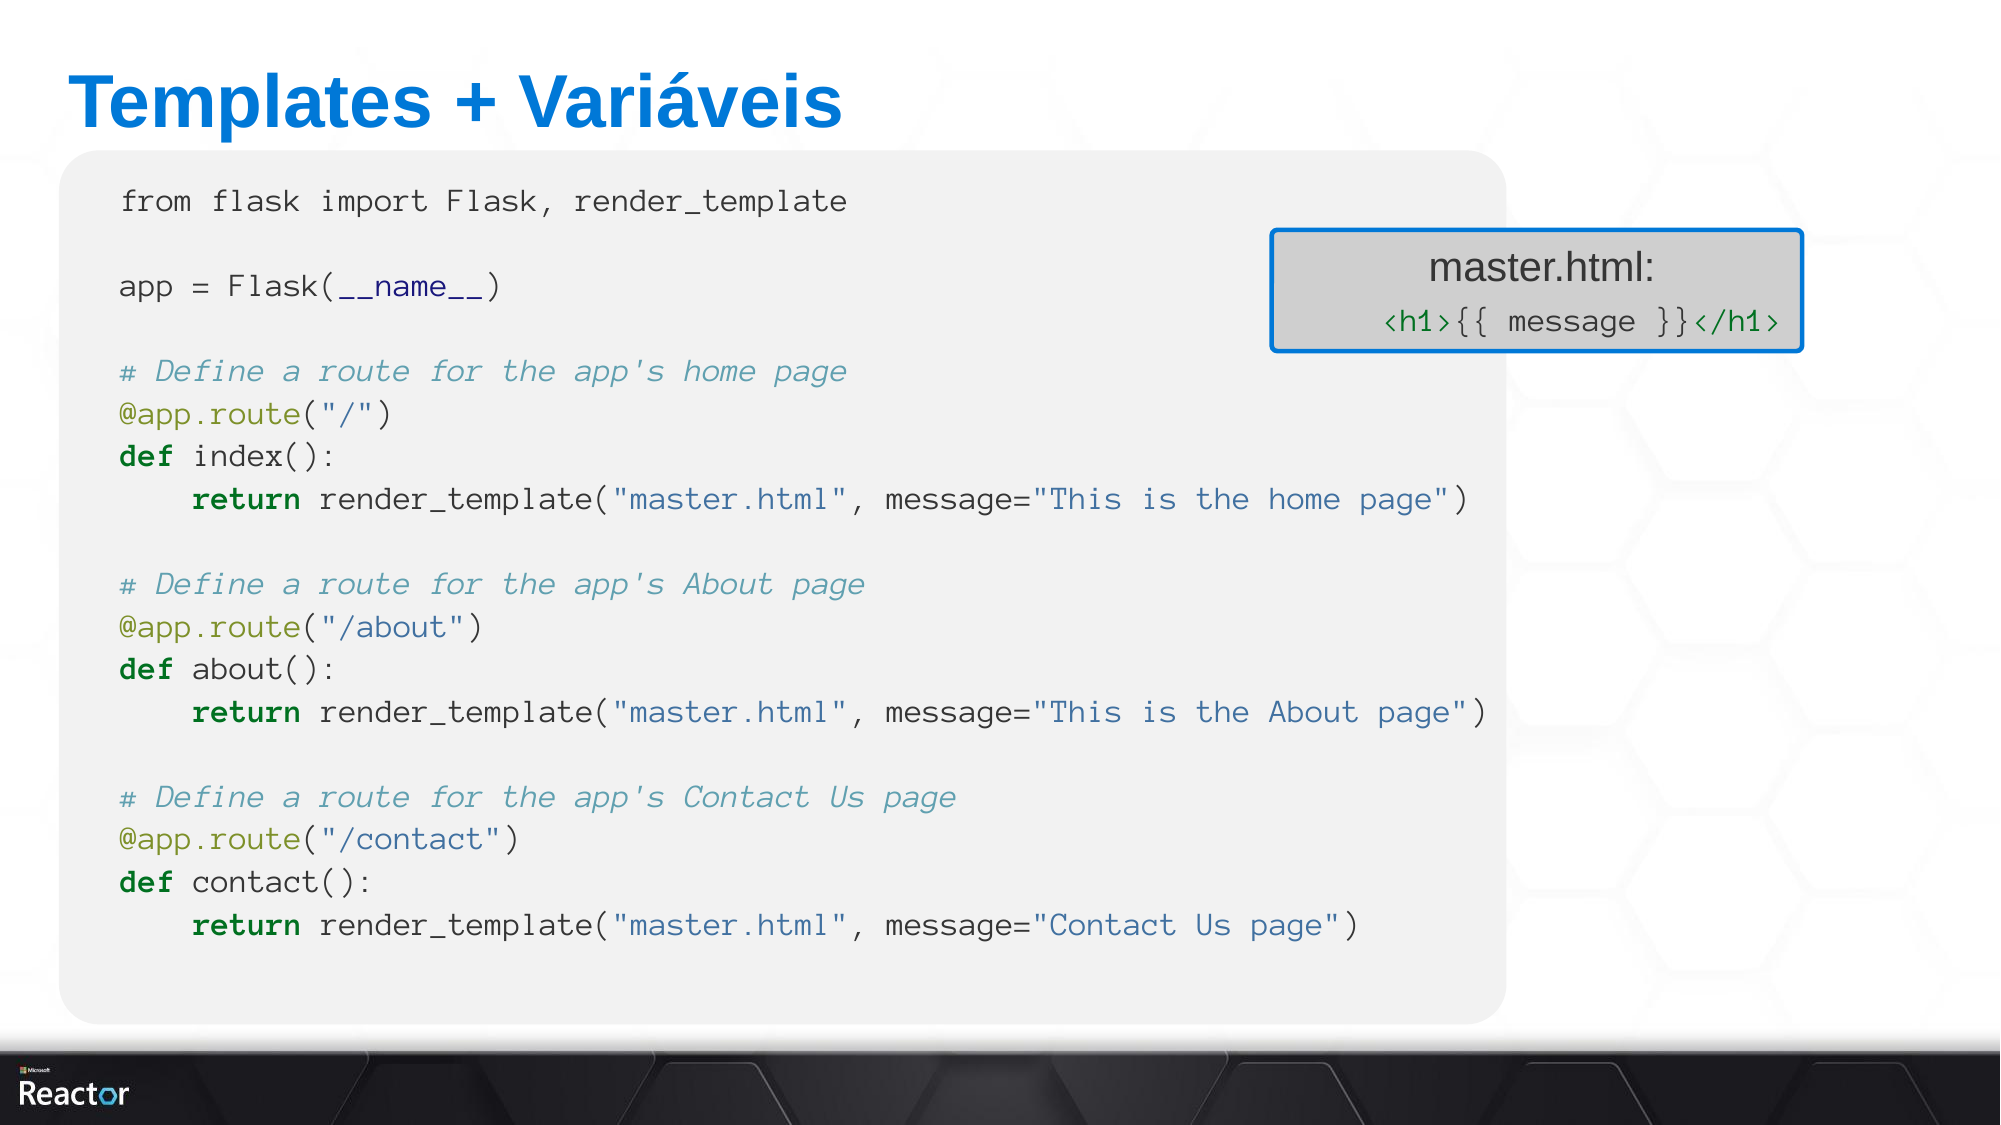

# Templates + Variáveis

from flask import Flask, render_template

app = Flask(__name__)

# Define a route for the app's home page
@app.route("/")
def index():
    return render_template("master.html", message="This is the home page")

# Define a route for the app's About page
@app.route("/about")
def about():
    return render_template("master.html", message="This is the About page")

# Define a route for the app's Contact Us page
@app.route("/contact")
def contact():
    return render_template("master.html", message="Contact Us page")
                      master.html:
                  <h1>{{ message }}</h1>